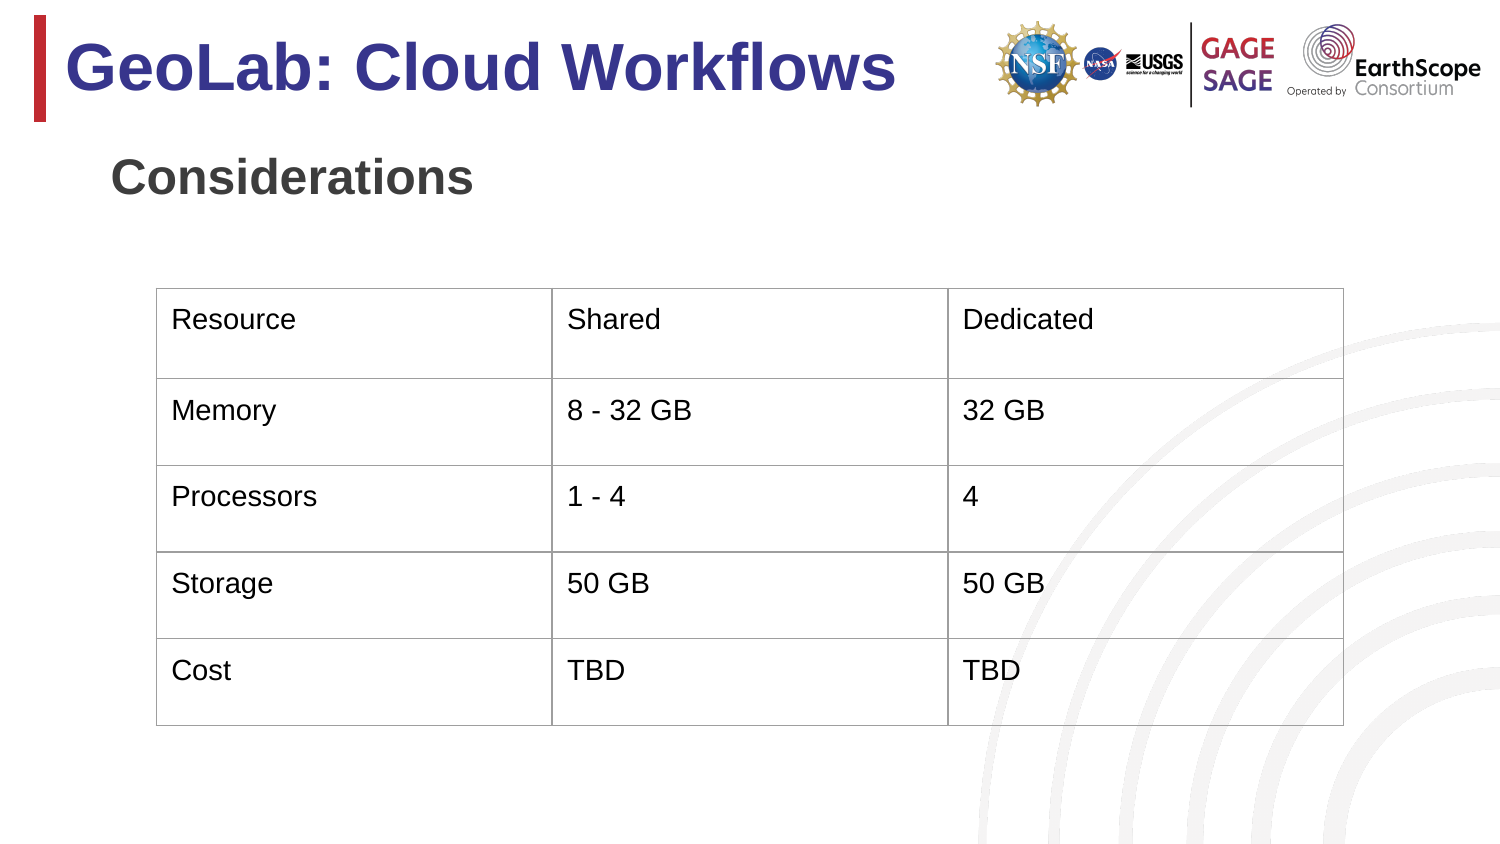

# GeoLab: Cloud Workflows
Considerations

| Resource | Shared | Dedicated |
| --- | --- | --- |
| Memory | 8 - 32 GB | 32 GB |
| Processors | 1 - 4 | 4 |
| Storage | 50 GB | 50 GB |
| Cost | TBD | TBD |